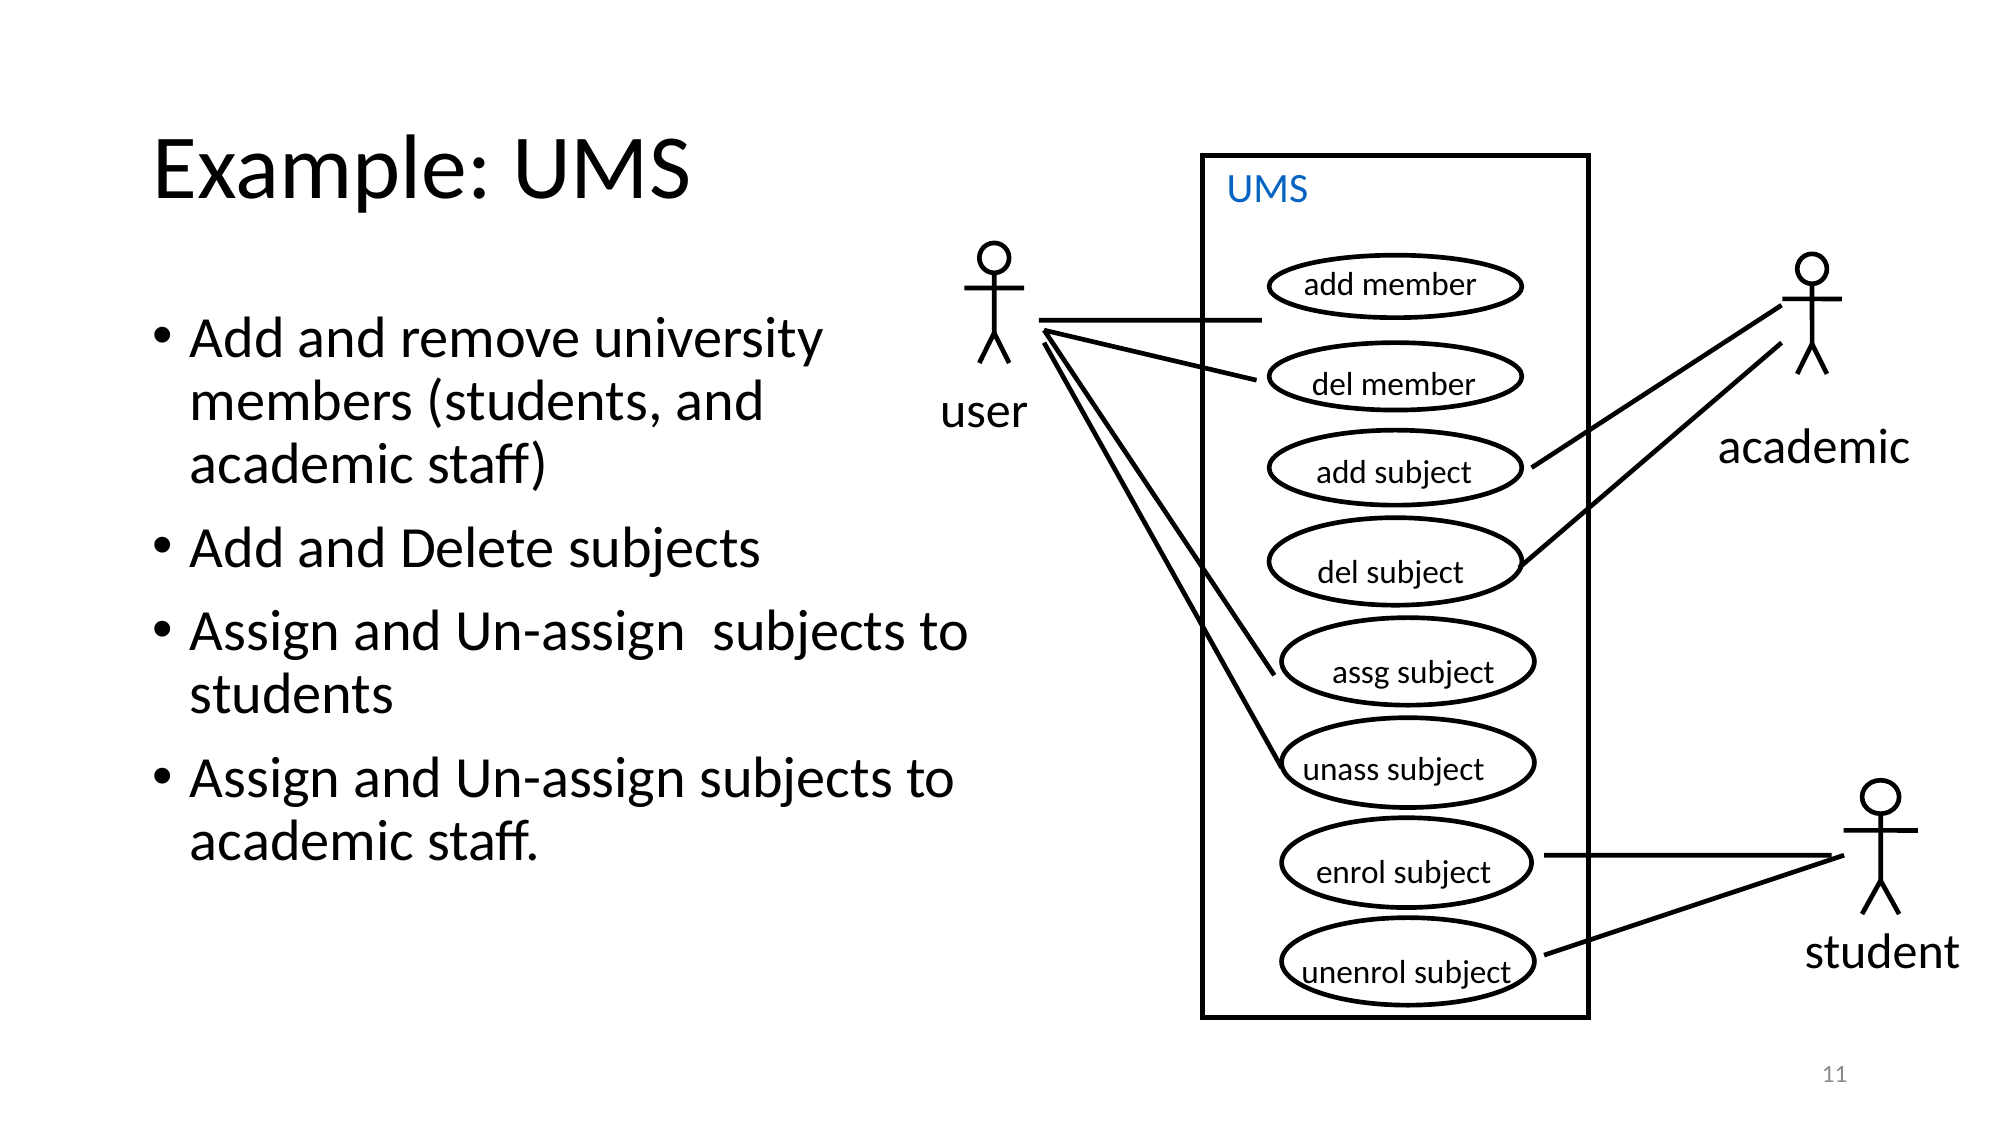

# Example: UMS
 UMS

     add member

Add and remove university members (students, and academic staff)
Add and Delete subjects
Assign and Un-assign  subjects to students
Assign and Un-assign subjects to academic staff.

del member
user
academic

add subject

del subject

assg subject

unass subject

student

enrol subject

     unenrol subject
11